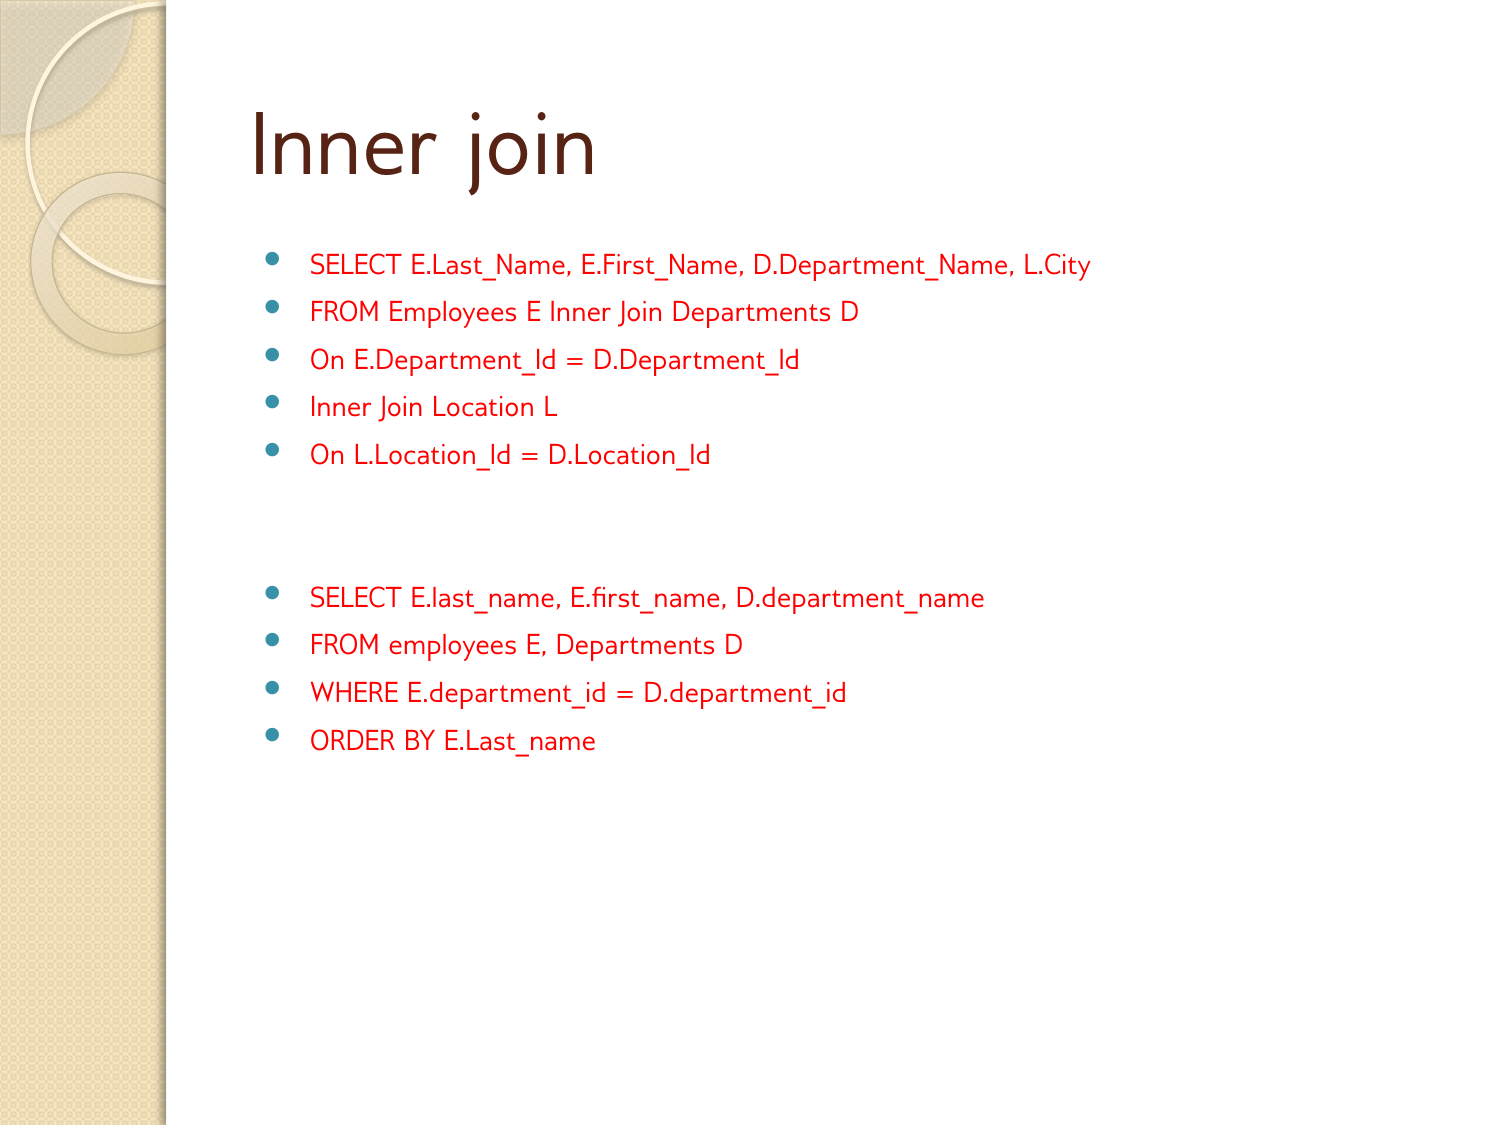

# Inner join
SELECT E.Last_Name, E.First_Name, D.Department_Name, L.City
FROM Employees E Inner Join Departments D
On E.Department_Id = D.Department_Id
Inner Join Location L
On L.Location_Id = D.Location_Id

SELECT E.last_name, E.first_name, D.department_name
FROM employees E, Departments D
WHERE E.department_id = D.department_id
ORDER BY E.Last_name